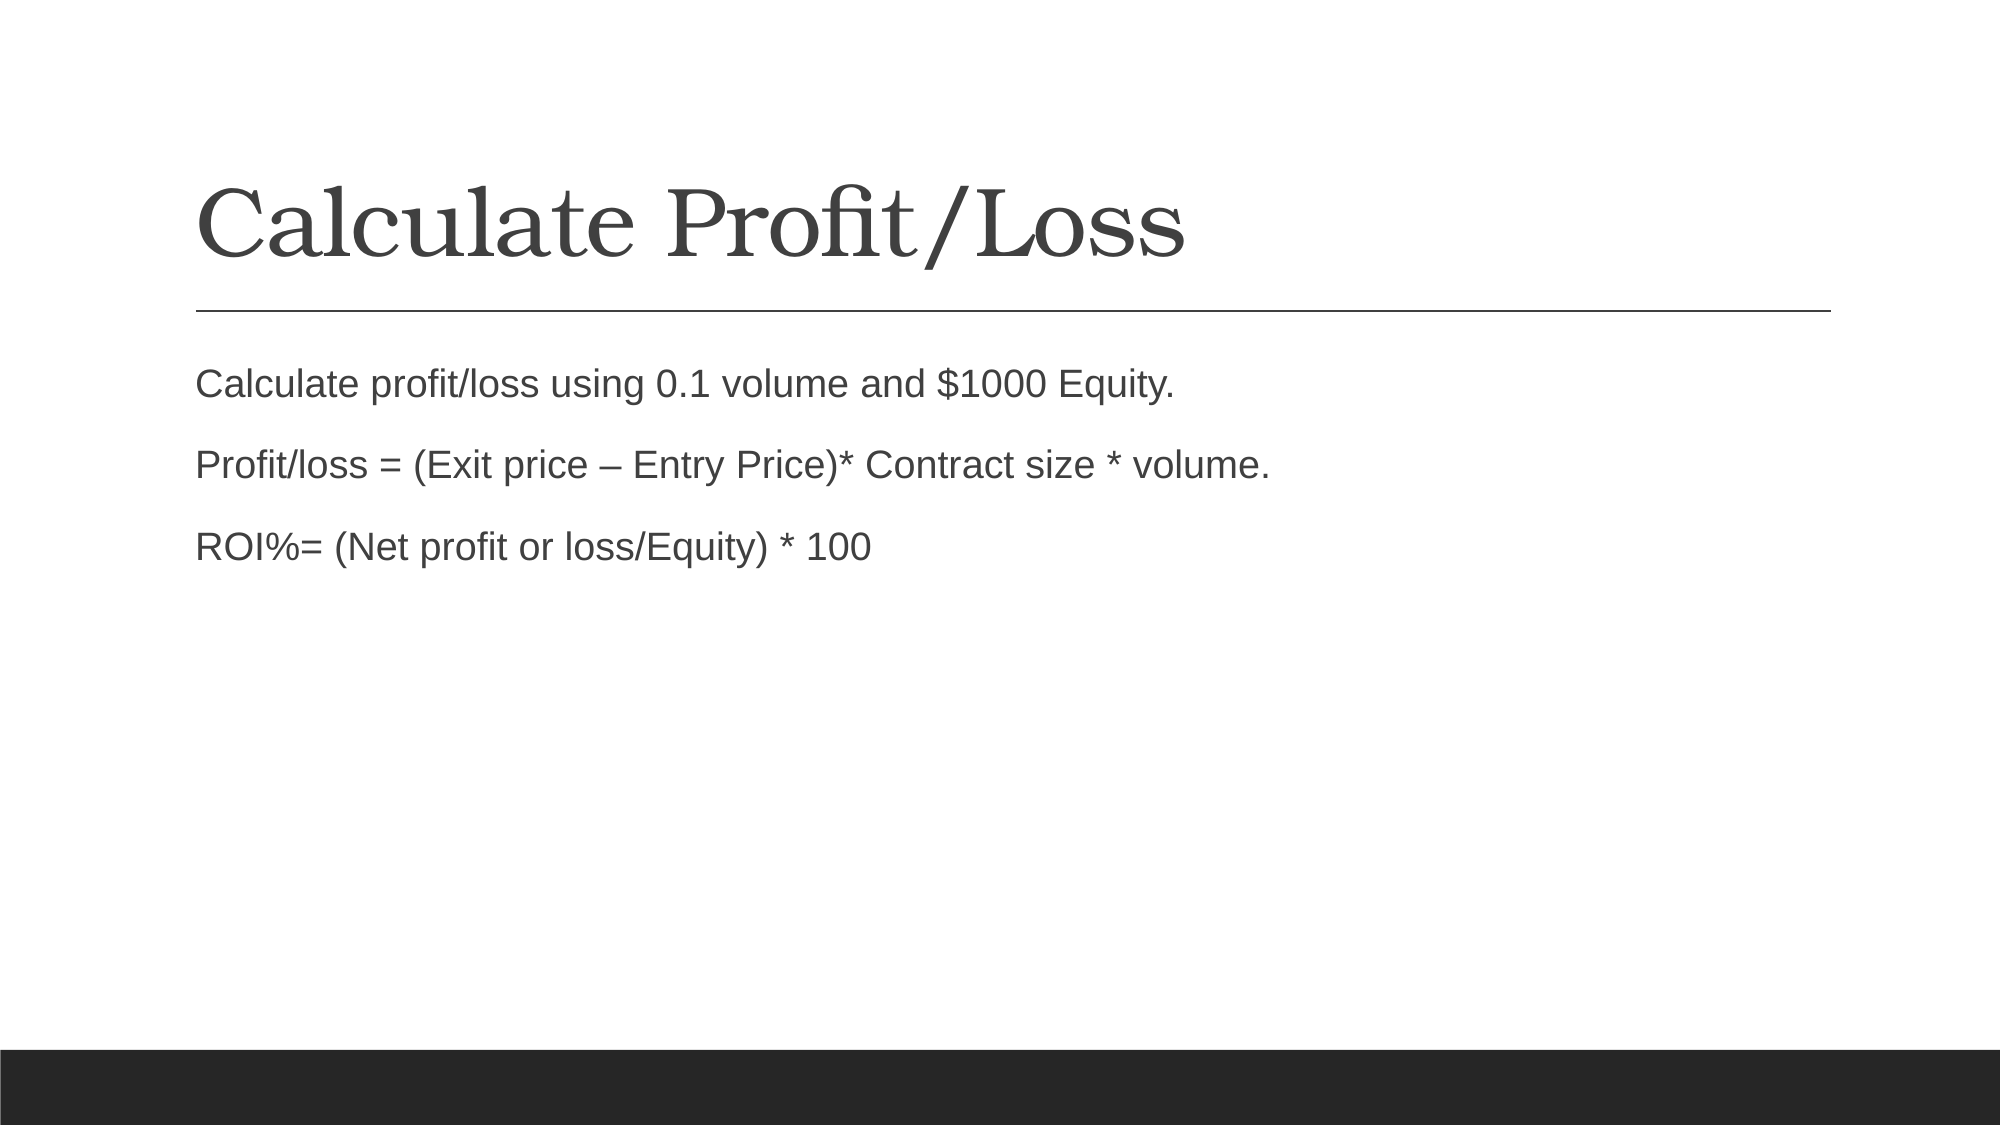

# Calculate Profit/Loss
Calculate profit/loss using 0.1 volume and $1000 Equity.
Profit/loss = (Exit price – Entry Price)* Contract size * volume.
ROI%= (Net profit or loss/Equity) * 100